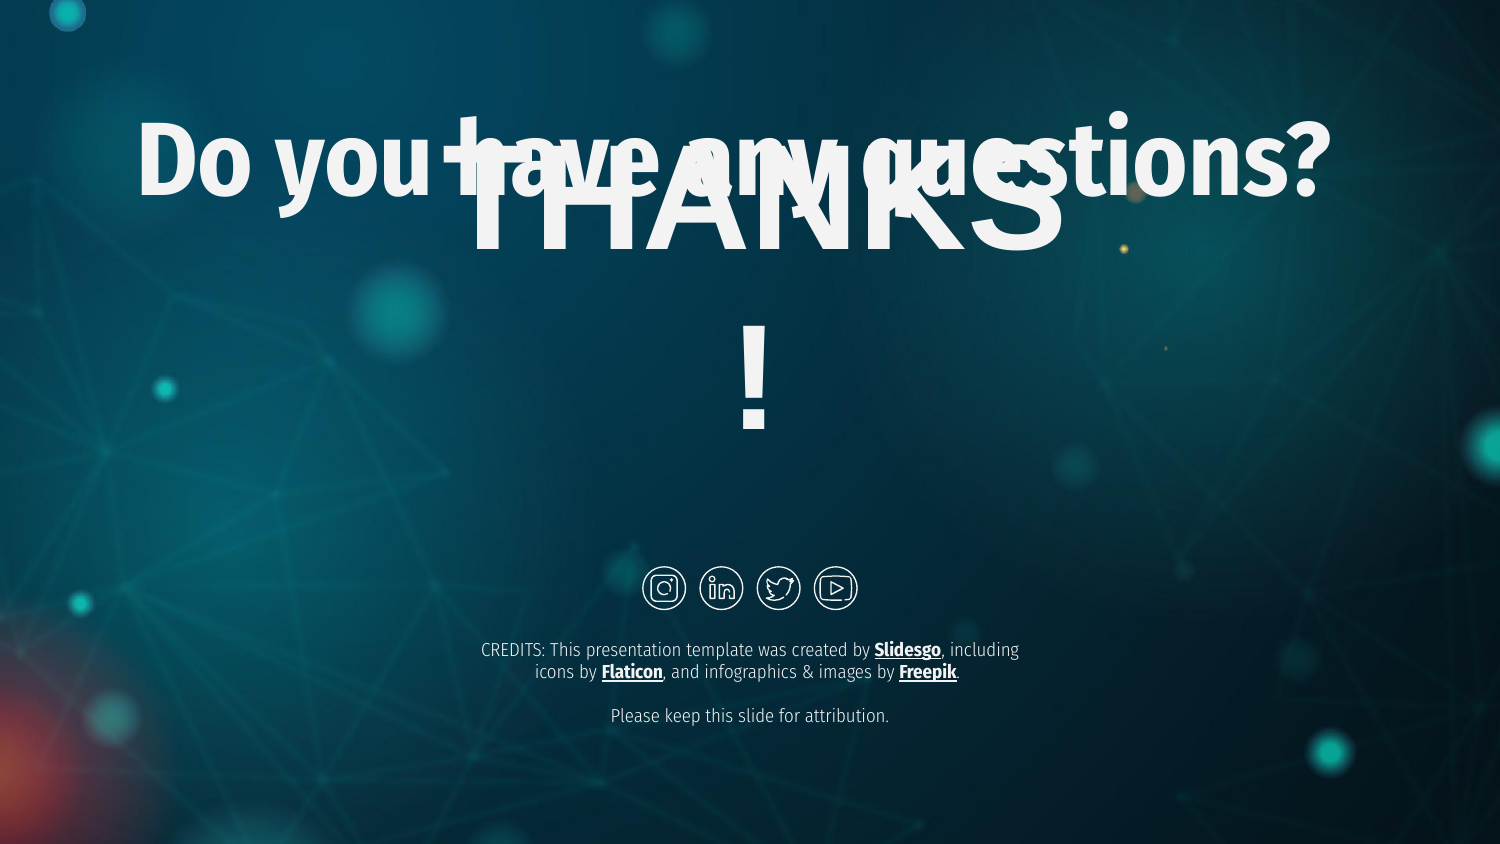

Do you have any questions?

# THANKS!

Please keep this slide for attribution.